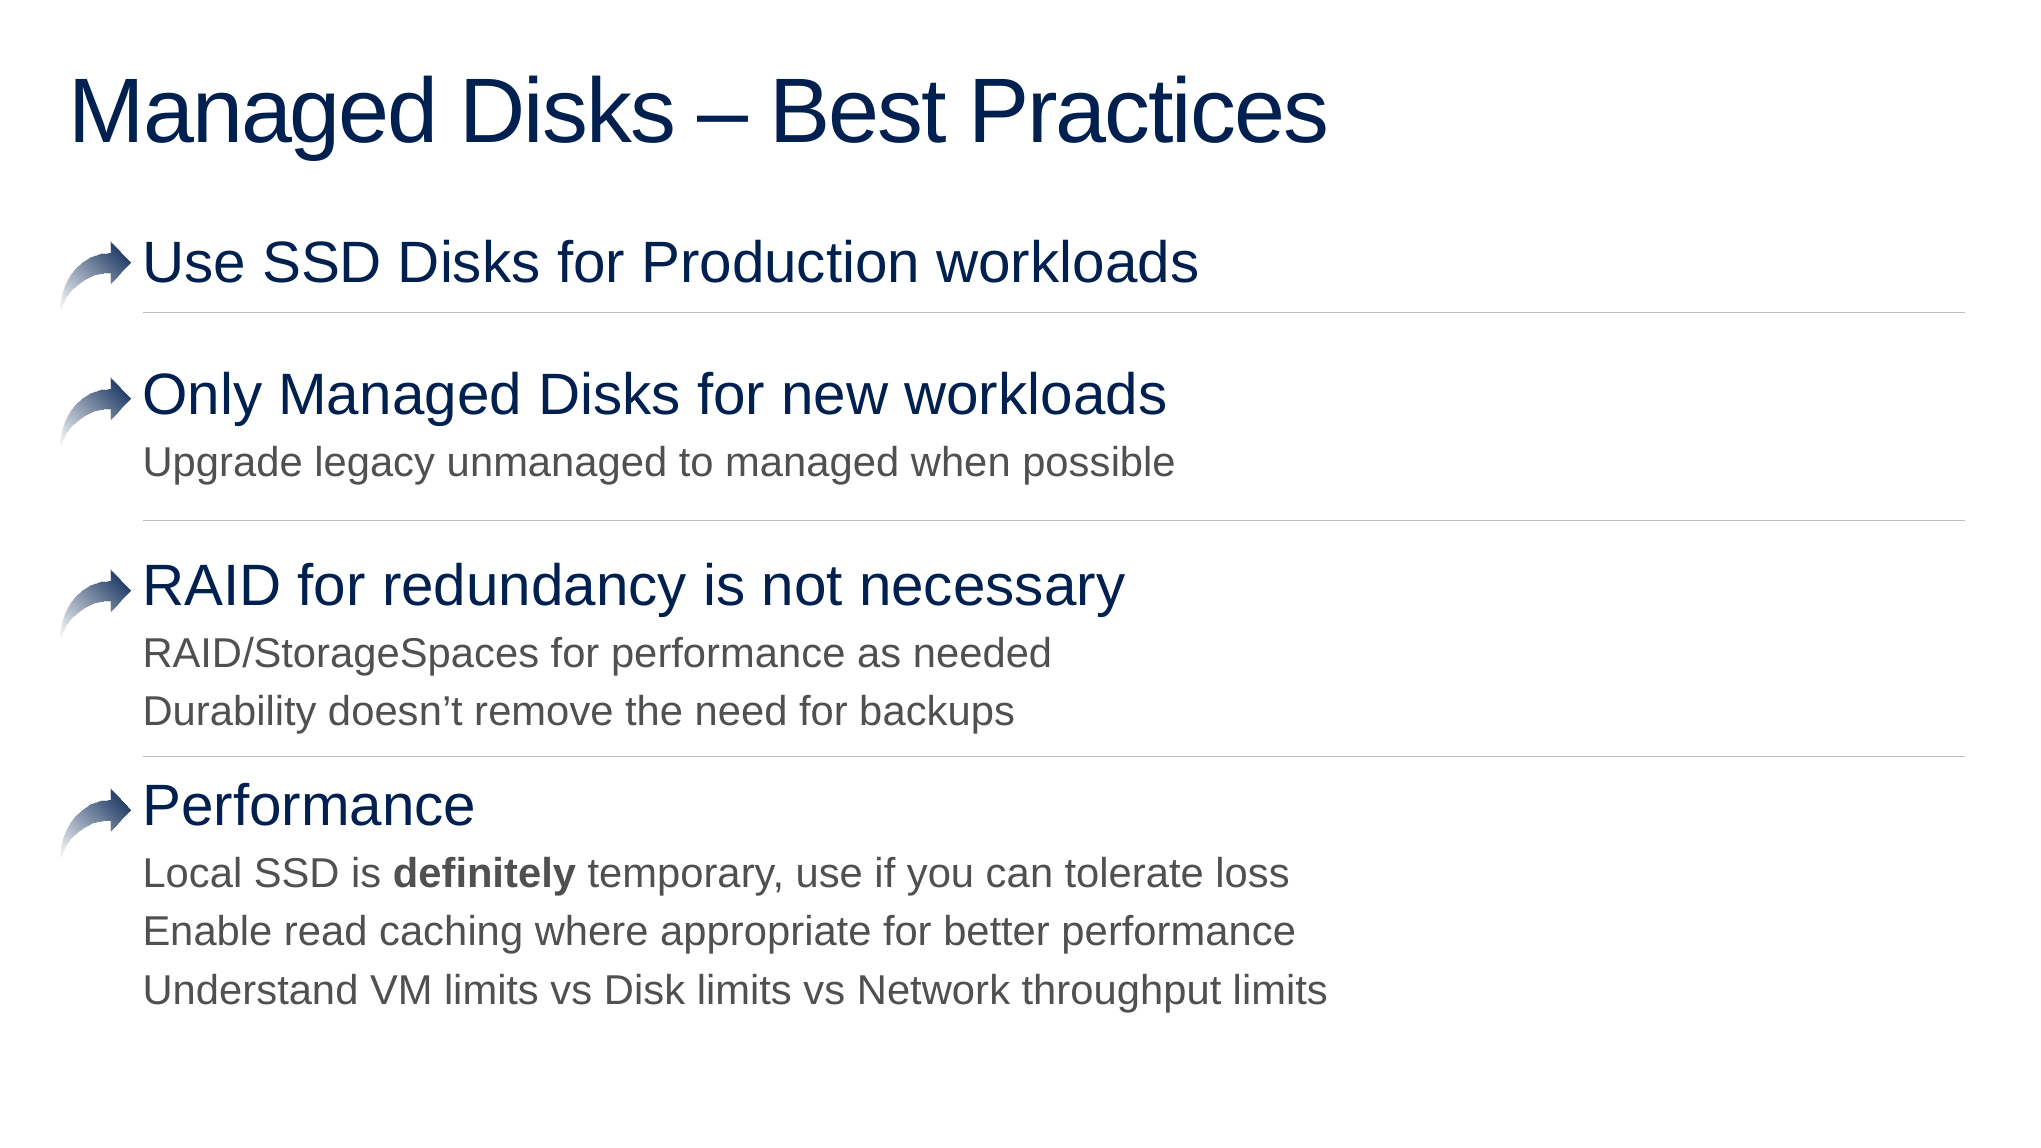

# Managed Disks – Best Practices
Use SSD Disks for Production workloads
Only Managed Disks for new workloads
Upgrade legacy unmanaged to managed when possible
RAID for redundancy is not necessary
RAID/StorageSpaces for performance as needed
Durability doesn’t remove the need for backups
Performance
Local SSD is definitely temporary, use if you can tolerate loss
Enable read caching where appropriate for better performance
Understand VM limits vs Disk limits vs Network throughput limits